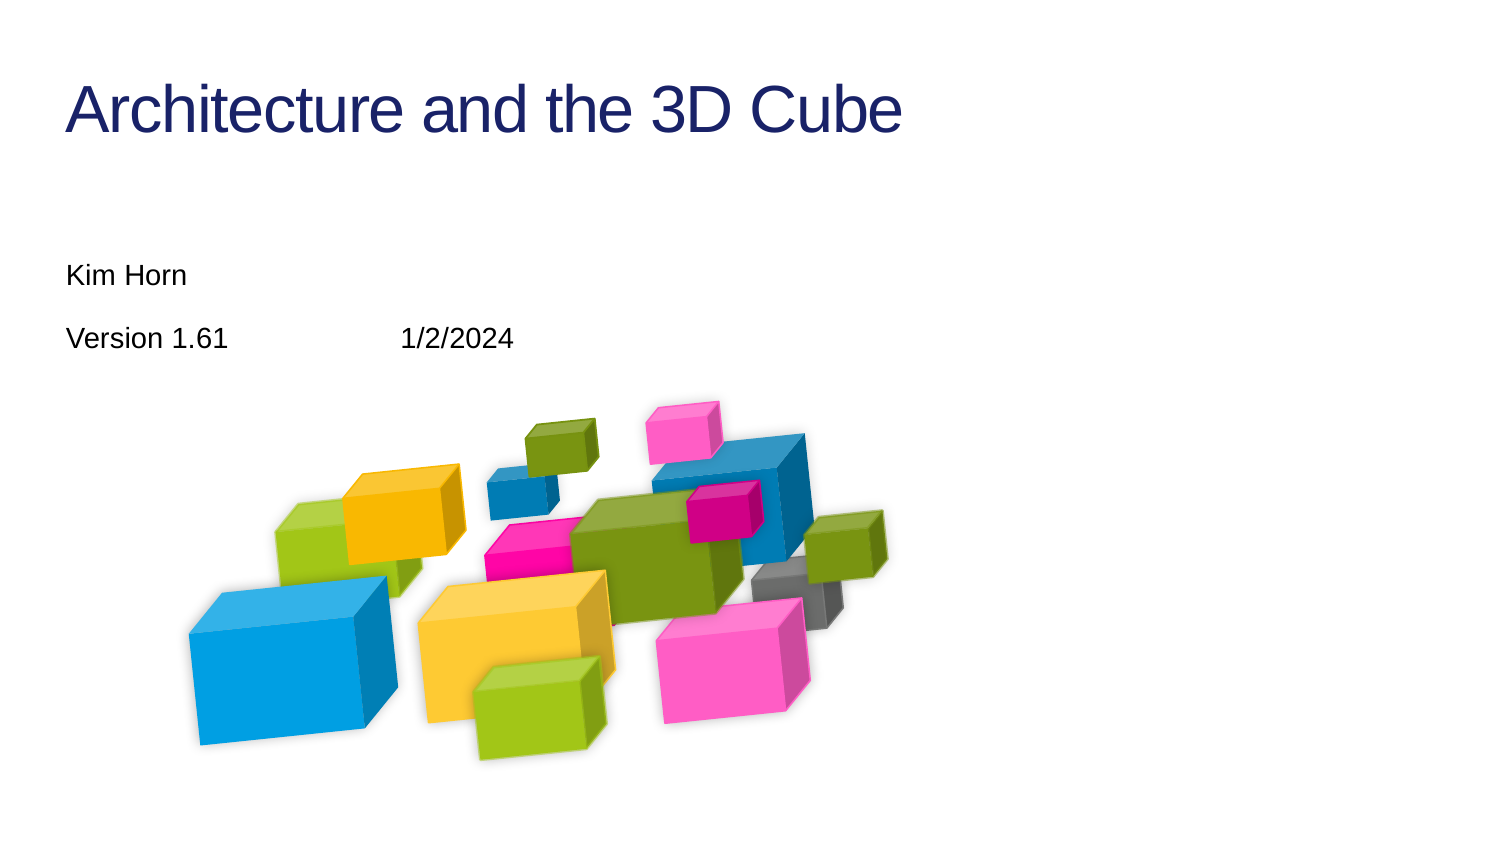

Architecture and the 3D Cube
Kim Horn
Version 1.61
1/2/2024